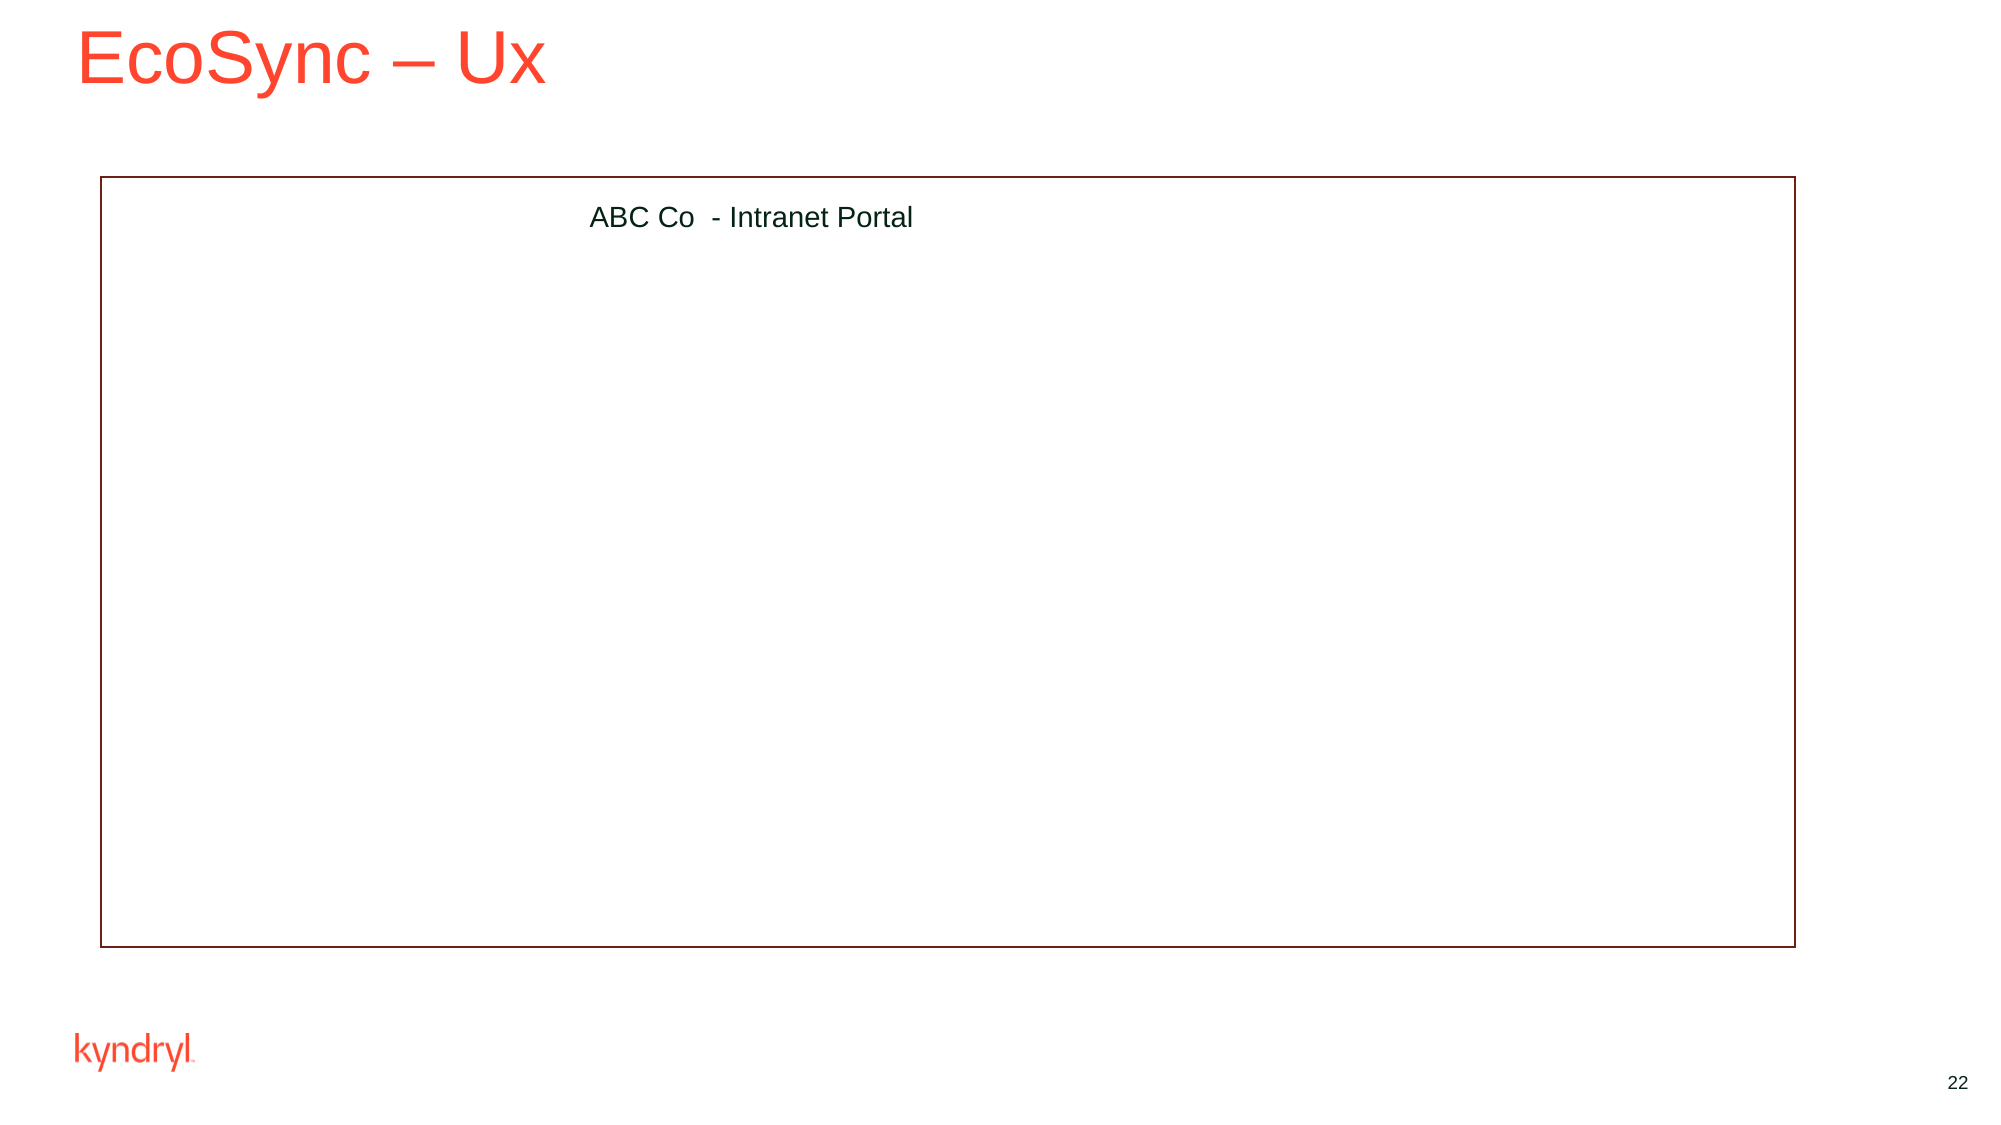

EcoSync – Ux

ABC Co  - Intranet Portal
22